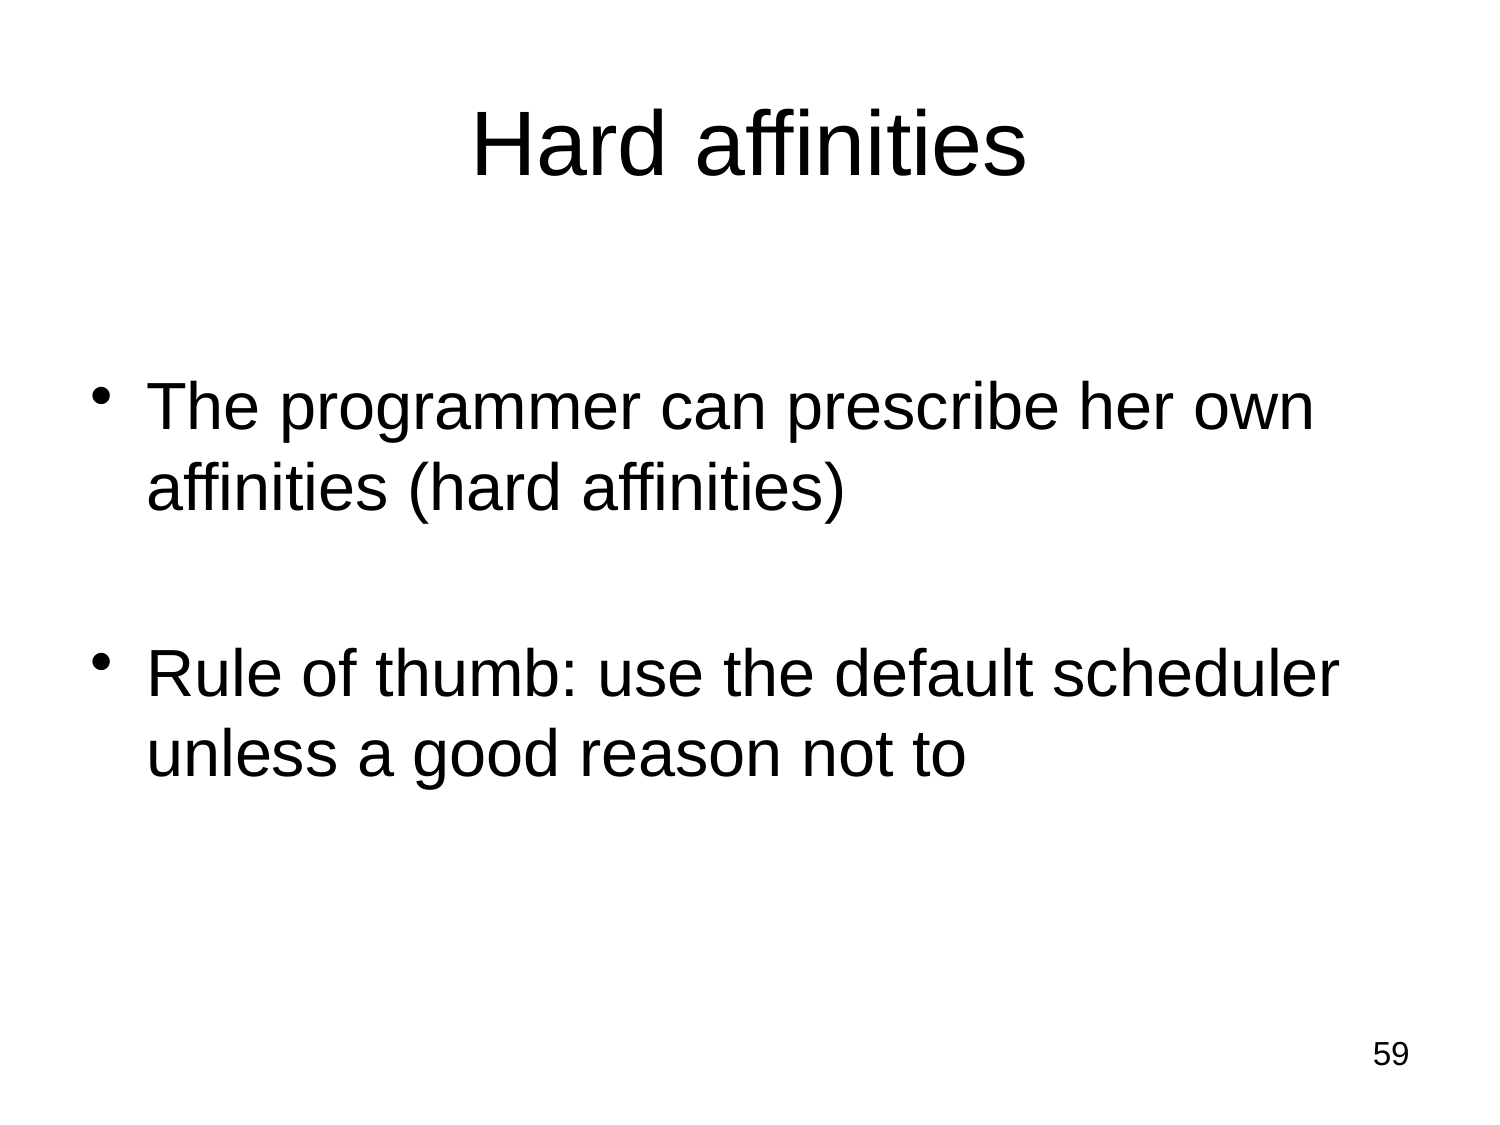

# Hard affinities

The programmer can prescribe her own affinities (hard affinities)

Rule of thumb: use the default scheduler unless a good reason not to

59